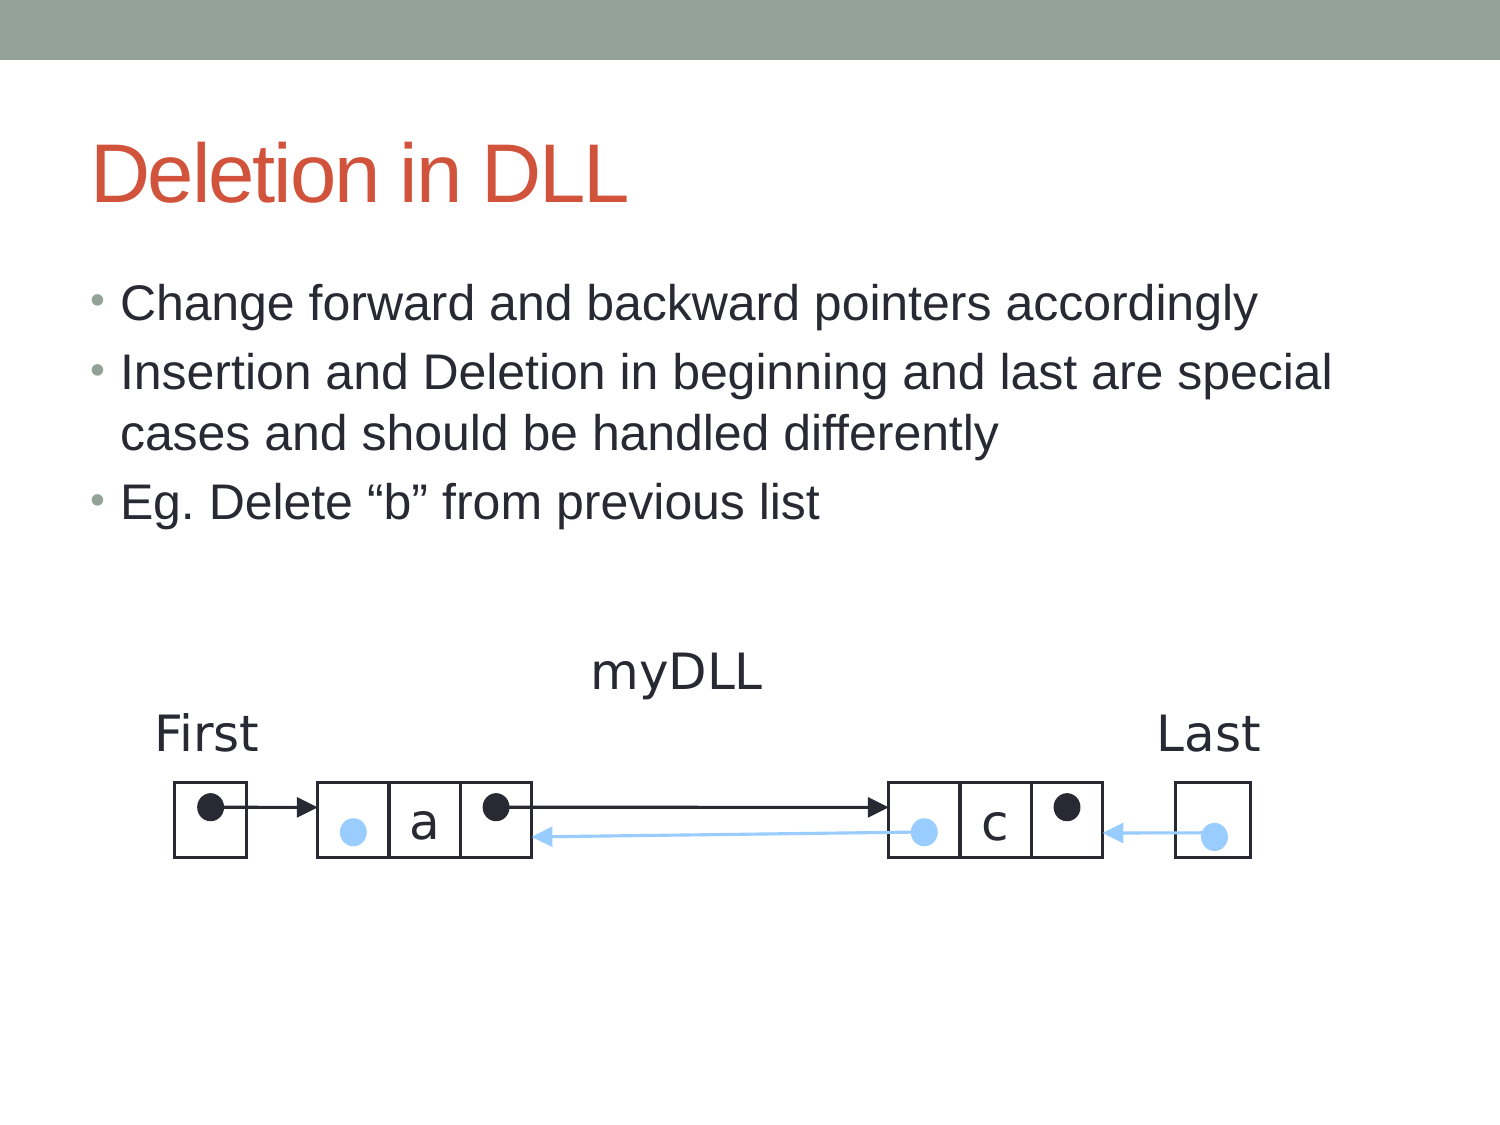

# Deletion in DLL
Change forward and backward pointers accordingly
Insertion and Deletion in beginning and last are special cases and should be handled differently
Eg. Delete “b” from previous list

myDLL
a

c

First
Last